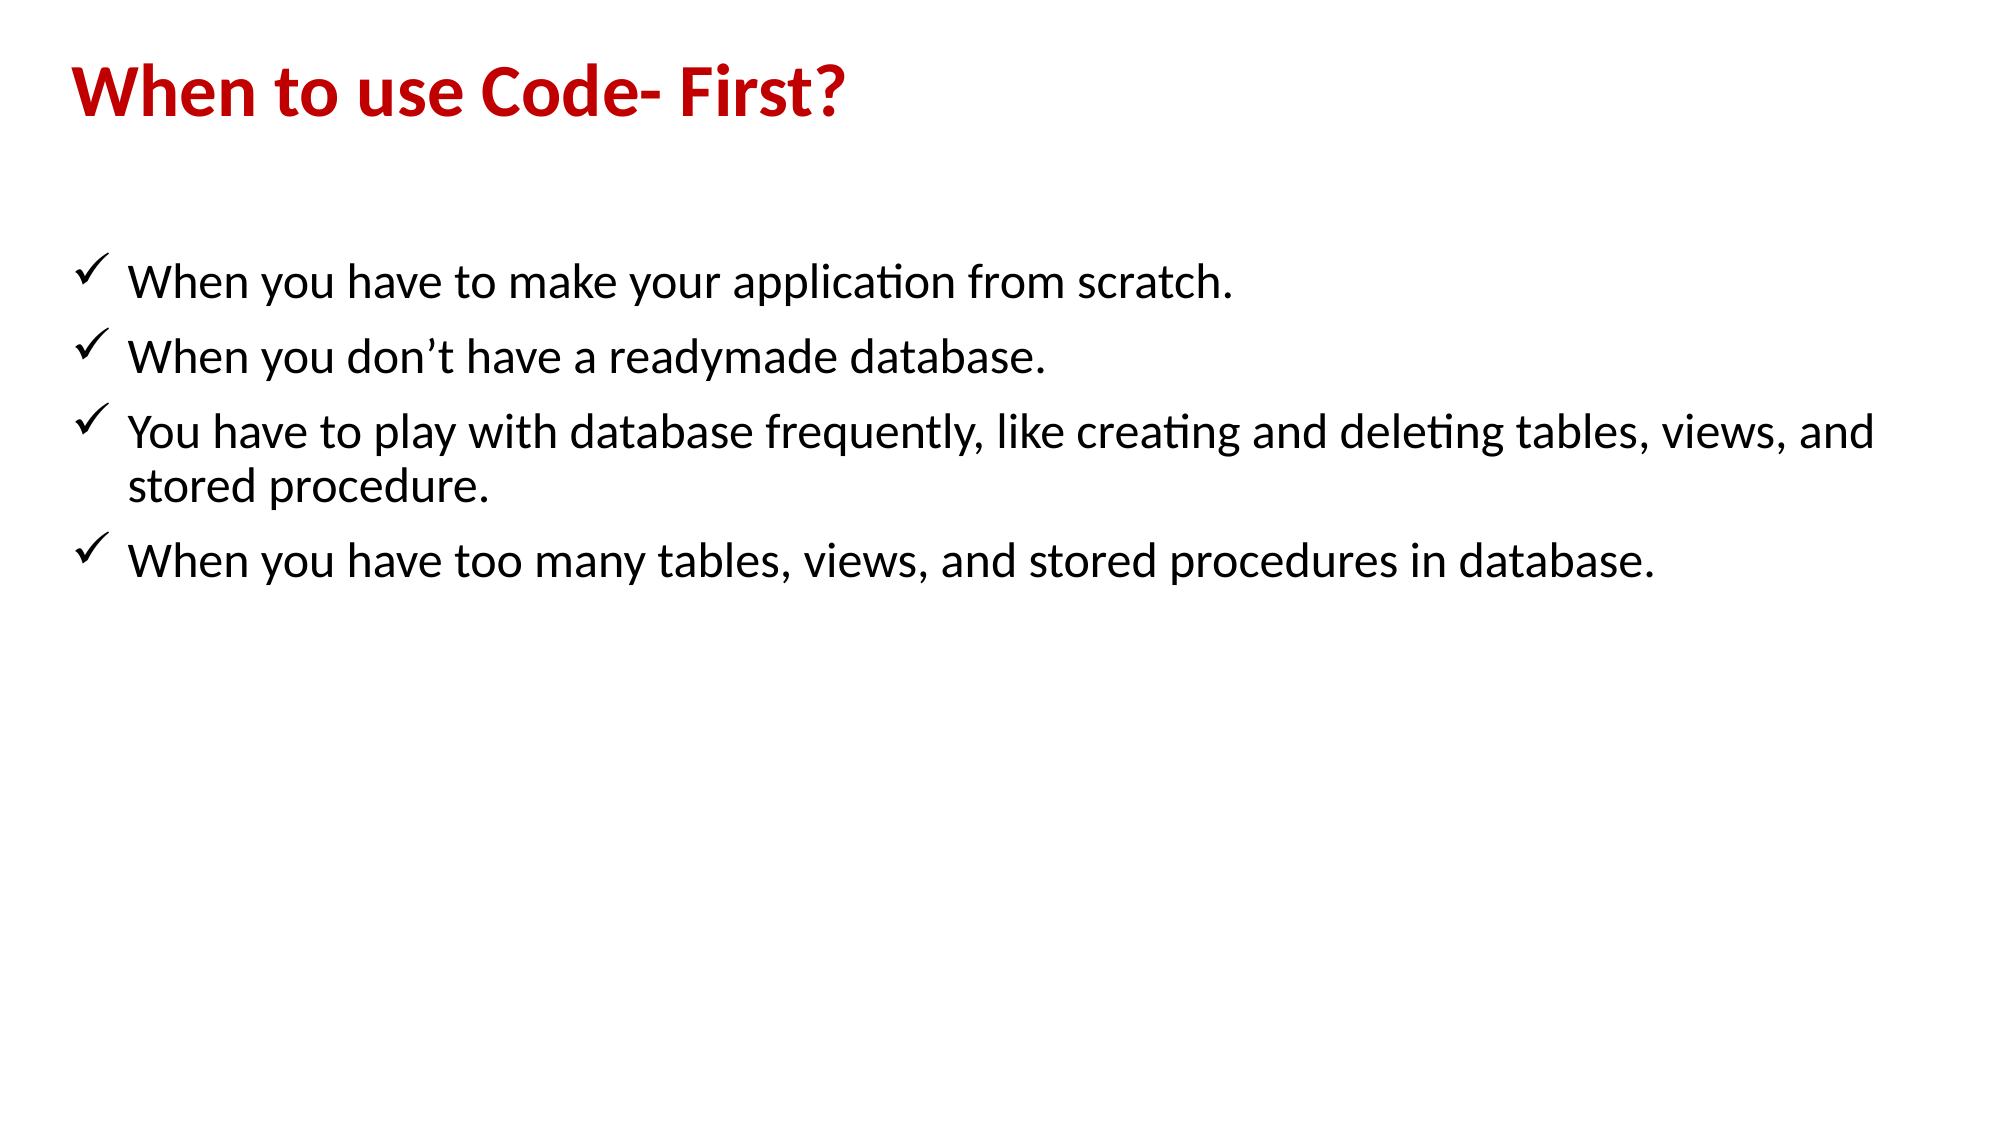

When to use Code- First?

When you have to make your application from scratch.
When you don’t have a readymade database.
You have to play with database frequently, like creating and deleting tables, views, and stored procedure.
When you have too many tables, views, and stored procedures in database.